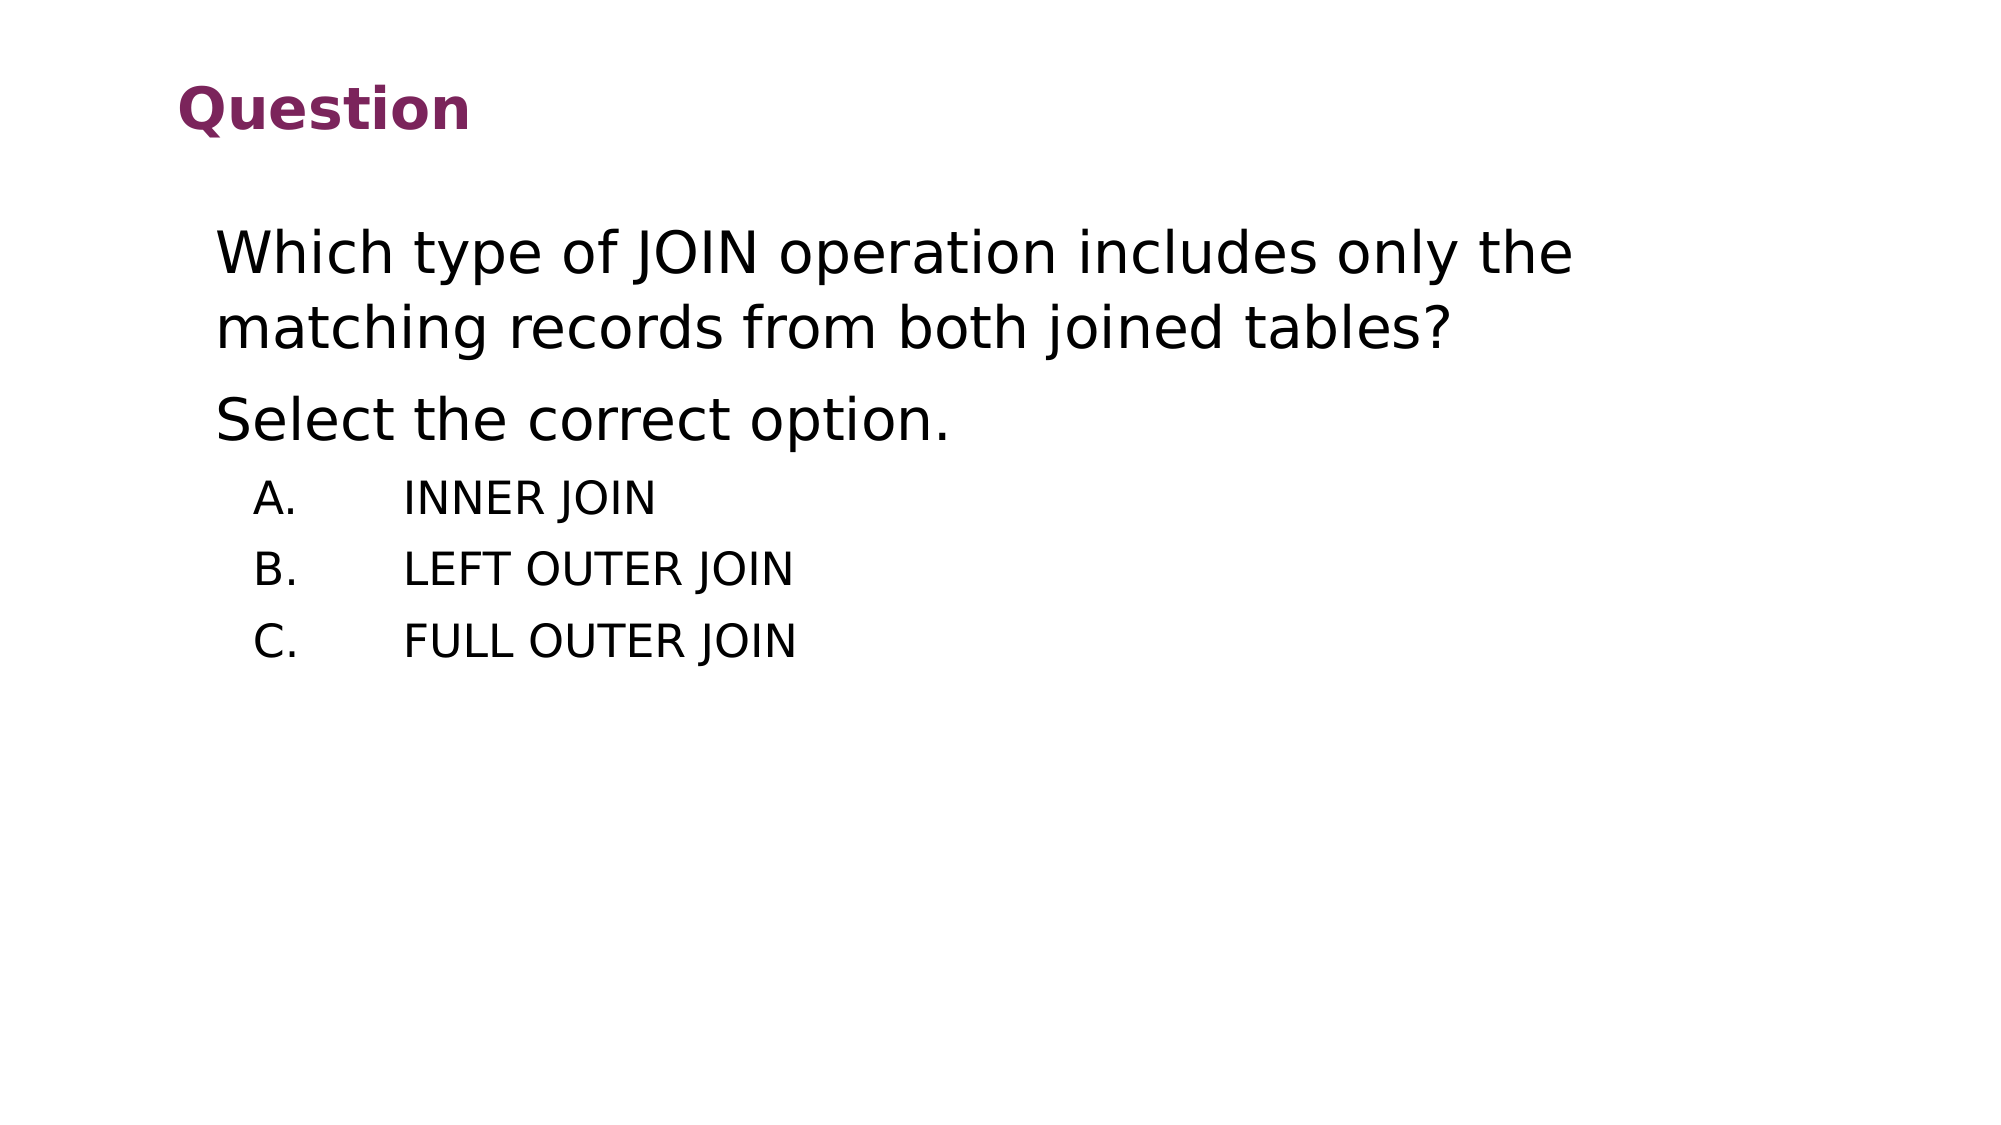

Question
Which type of JOIN operation includes only the matching records from both joined tables?
Select the correct option.
A.	INNER JOIN
B.	LEFT OUTER JOIN
C.	FULL OUTER JOIN